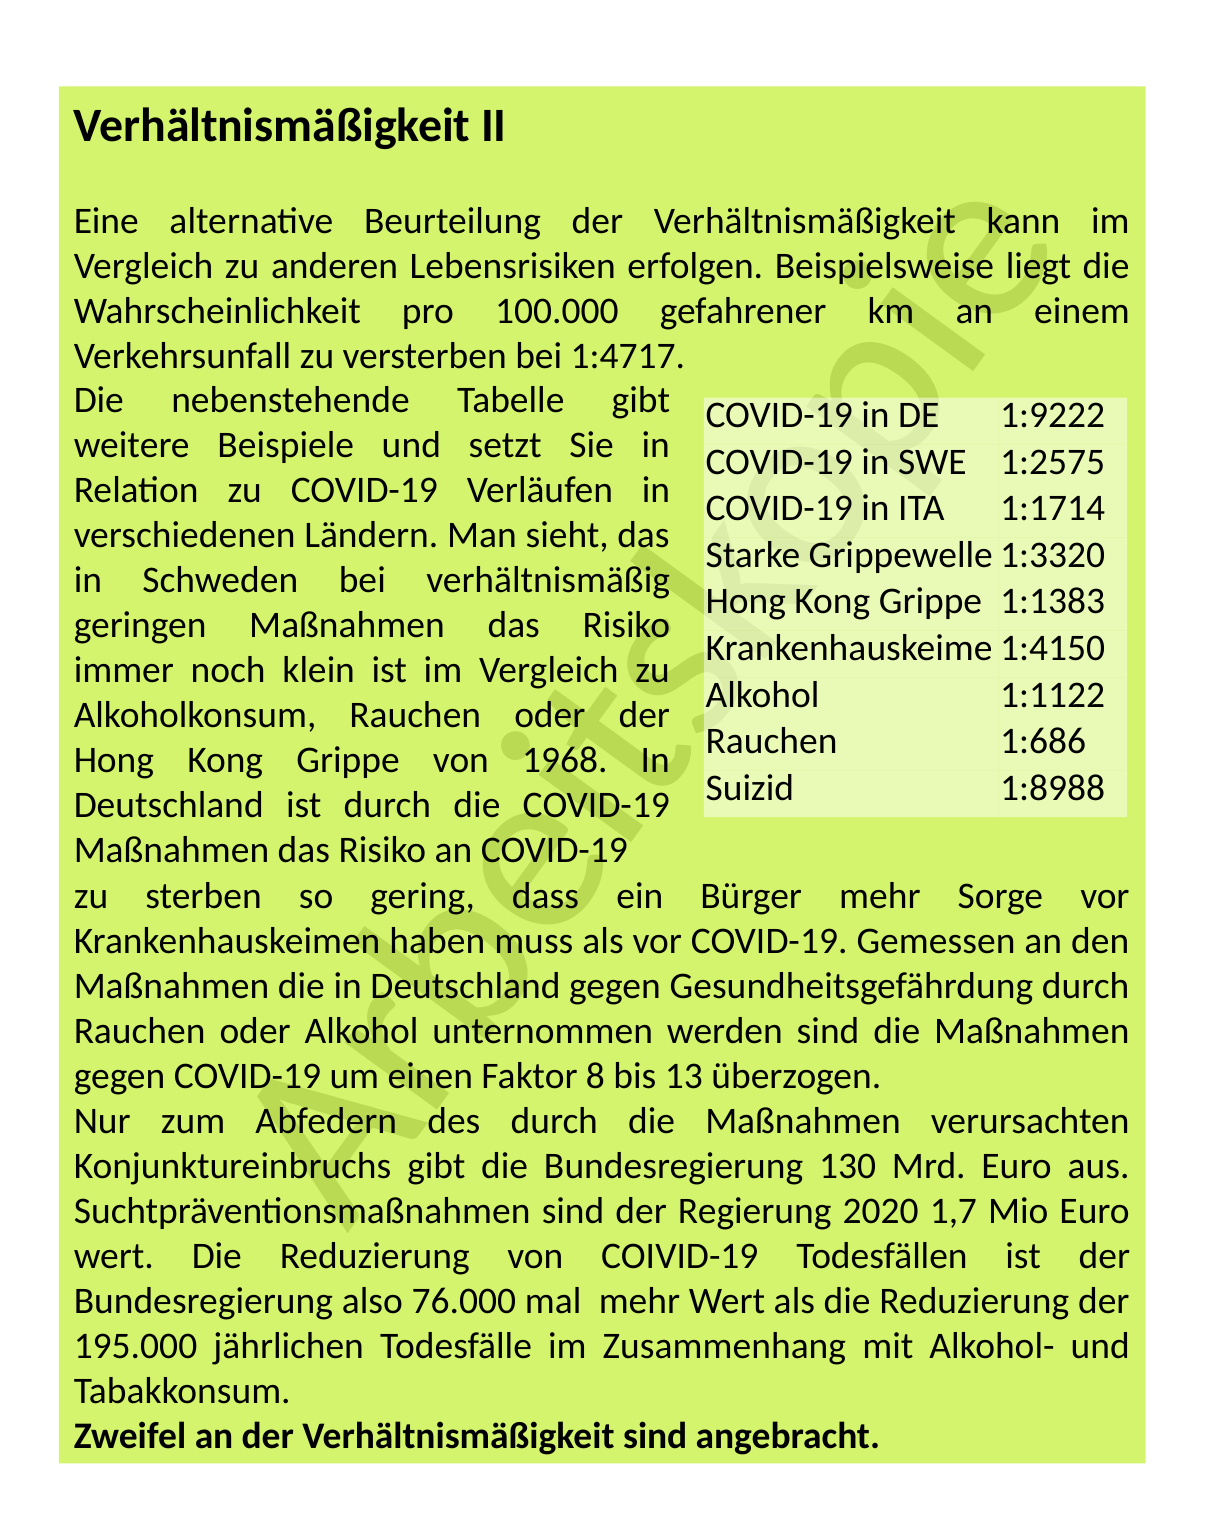

Verhältnismäßigkeit II

Eine alternative Beurteilung der Verhältnismäßigkeit kann im Vergleich zu anderen Lebensrisiken erfolgen. Beispielsweise liegt die Wahrscheinlichkeit pro 100.000 gefahrener km an einem Verkehrsunfall zu versterben bei 1:4717.

zu sterben so gering, dass ein Bürger mehr Sorge vor Krankenhauskeimen haben muss als vor COVID-19. Gemessen an den Maßnahmen die in Deutschland gegen Gesundheitsgefährdung durch Rauchen oder Alkohol unternommen werden sind die Maßnahmen gegen COVID-19 um einen Faktor 8 bis 13 überzogen.
Nur zum Abfedern des durch die Maßnahmen verursachten Konjunktureinbruchs gibt die Bundesregierung 130 Mrd. Euro aus. Suchtpräventionsmaßnahmen sind der Regierung 2020 1,7 Mio Euro wert. Die Reduzierung von COIVID-19 Todesfällen ist der Bundesregierung also 76.000 mal  mehr Wert als die Reduzierung der 195.000 jährlichen Todesfälle im Zusammenhang mit Alkohol- und Tabakkonsum.
Zweifel an der Verhältnismäßigkeit sind angebracht.
Die nebenstehende Tabelle gibt weitere Beispiele und setzt Sie in Relation zu COVID-19 Verläufen in verschiedenen Ländern. Man sieht, das in Schweden bei verhältnismäßig geringen Maßnahmen das Risiko immer noch klein ist im Vergleich zu Alkoholkonsum, Rauchen oder der Hong Kong Grippe von 1968. In Deutschland ist durch die COVID-19 Maßnahmen das Risiko an COVID-19
| COVID-19 in DE | 1:9222 |
| --- | --- |
| COVID-19 in SWE | 1:2575 |
| COVID-19 in ITA | 1:1714 |
| Starke Grippewelle | 1:3320 |
| Hong Kong Grippe | 1:1383 |
| Krankenhauskeime | 1:4150 |
| Alkohol | 1:1122 |
| Rauchen | 1:686 |
| Suizid | 1:8988 |